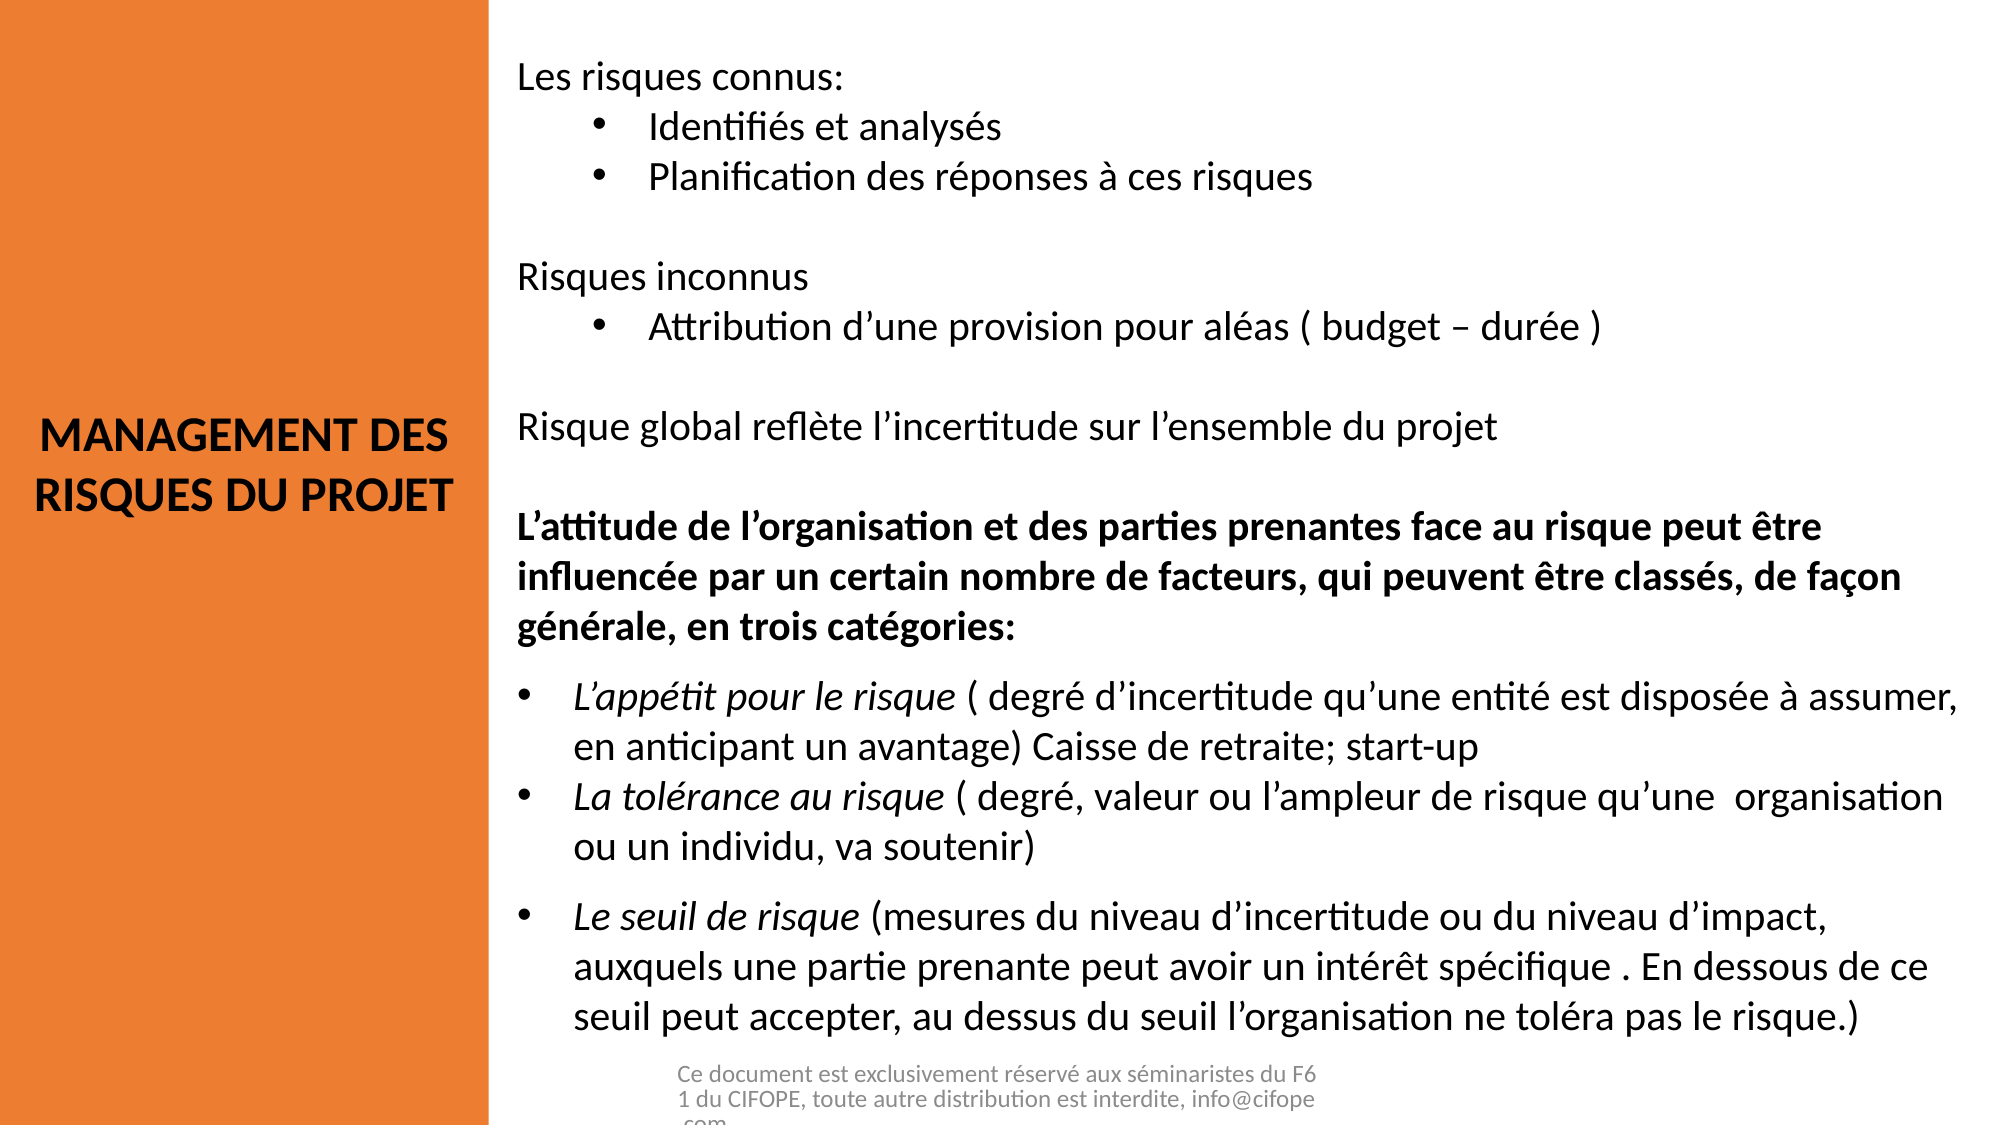

Les risques connus:
Identifiés et analysés
Planification des réponses à ces risques

Risques inconnus
Attribution d’une provision pour aléas ( budget – durée )

Risque global reflète l’incertitude sur l’ensemble du projet

L’attitude de l’organisation et des parties prenantes face au risque peut être influencée par un certain nombre de facteurs, qui peuvent être classés, de façon générale, en trois catégories:

L’appétit pour le risque ( degré d’incertitude qu’une entité est disposée à assumer, en anticipant un avantage) Caisse de retraite; start-up
La tolérance au risque ( degré, valeur ou l’ampleur de risque qu’une  organisation ou un individu, va soutenir)

Le seuil de risque (mesures du niveau d’incertitude ou du niveau d’impact, auxquels une partie prenante peut avoir un intérêt spécifique . En dessous de ce seuil peut accepter, au dessus du seuil l’organisation ne toléra pas le risque.)
MANAGEMENT DES RISQUES DU PROJET
Ce document est exclusivement réservé aux séminaristes du F61 du CIFOPE, toute autre distribution est interdite, info@cifope.com